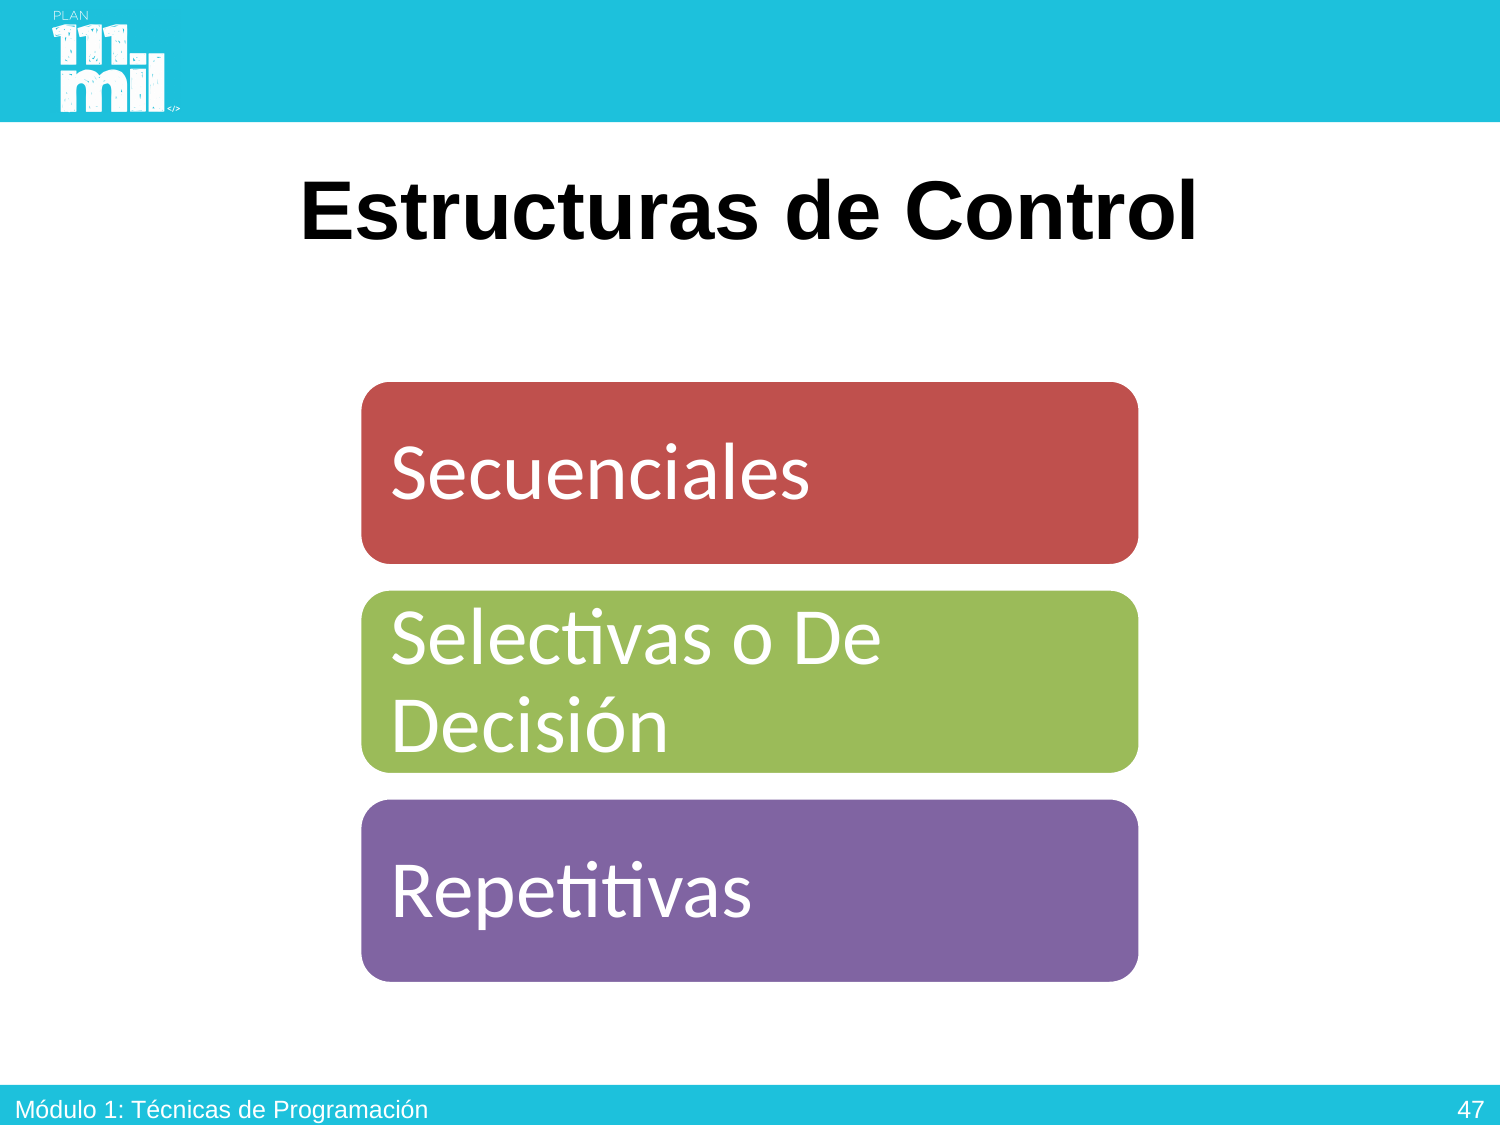

# Estructuras de Control

Secuenciales

Selectivas o De Decisión

Repetitivas
47
Módulo 1: Técnicas de Programación